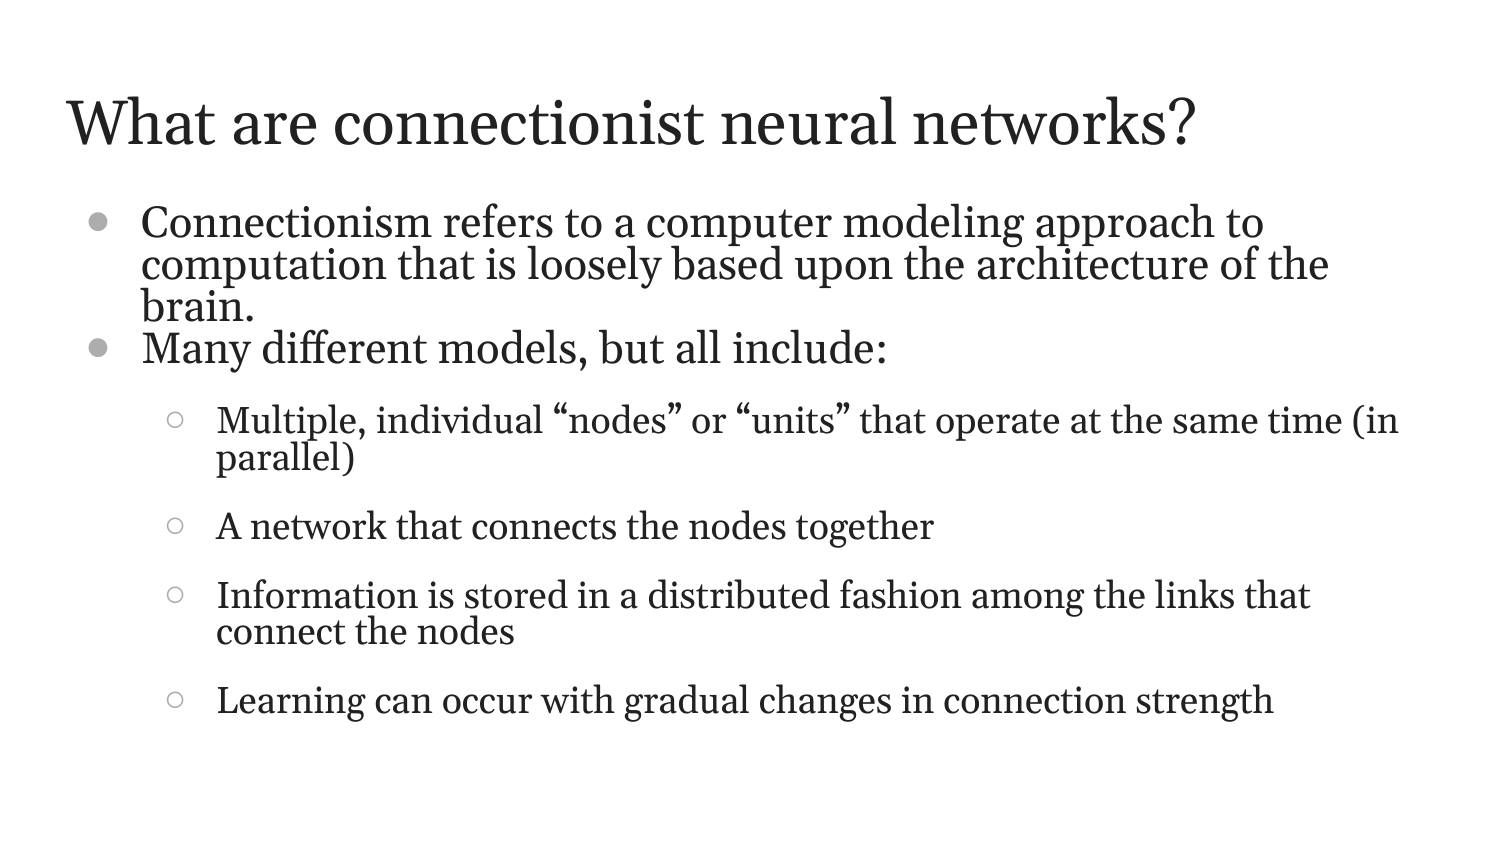

# What are connectionist neural networks?
Connectionism refers to a computer modeling approach to computation that is loosely based upon the architecture of the brain.
Many different models, but all include:
Multiple, individual “nodes” or “units” that operate at the same time (in parallel)
A network that connects the nodes together
Information is stored in a distributed fashion among the links that connect the nodes
Learning can occur with gradual changes in connection strength